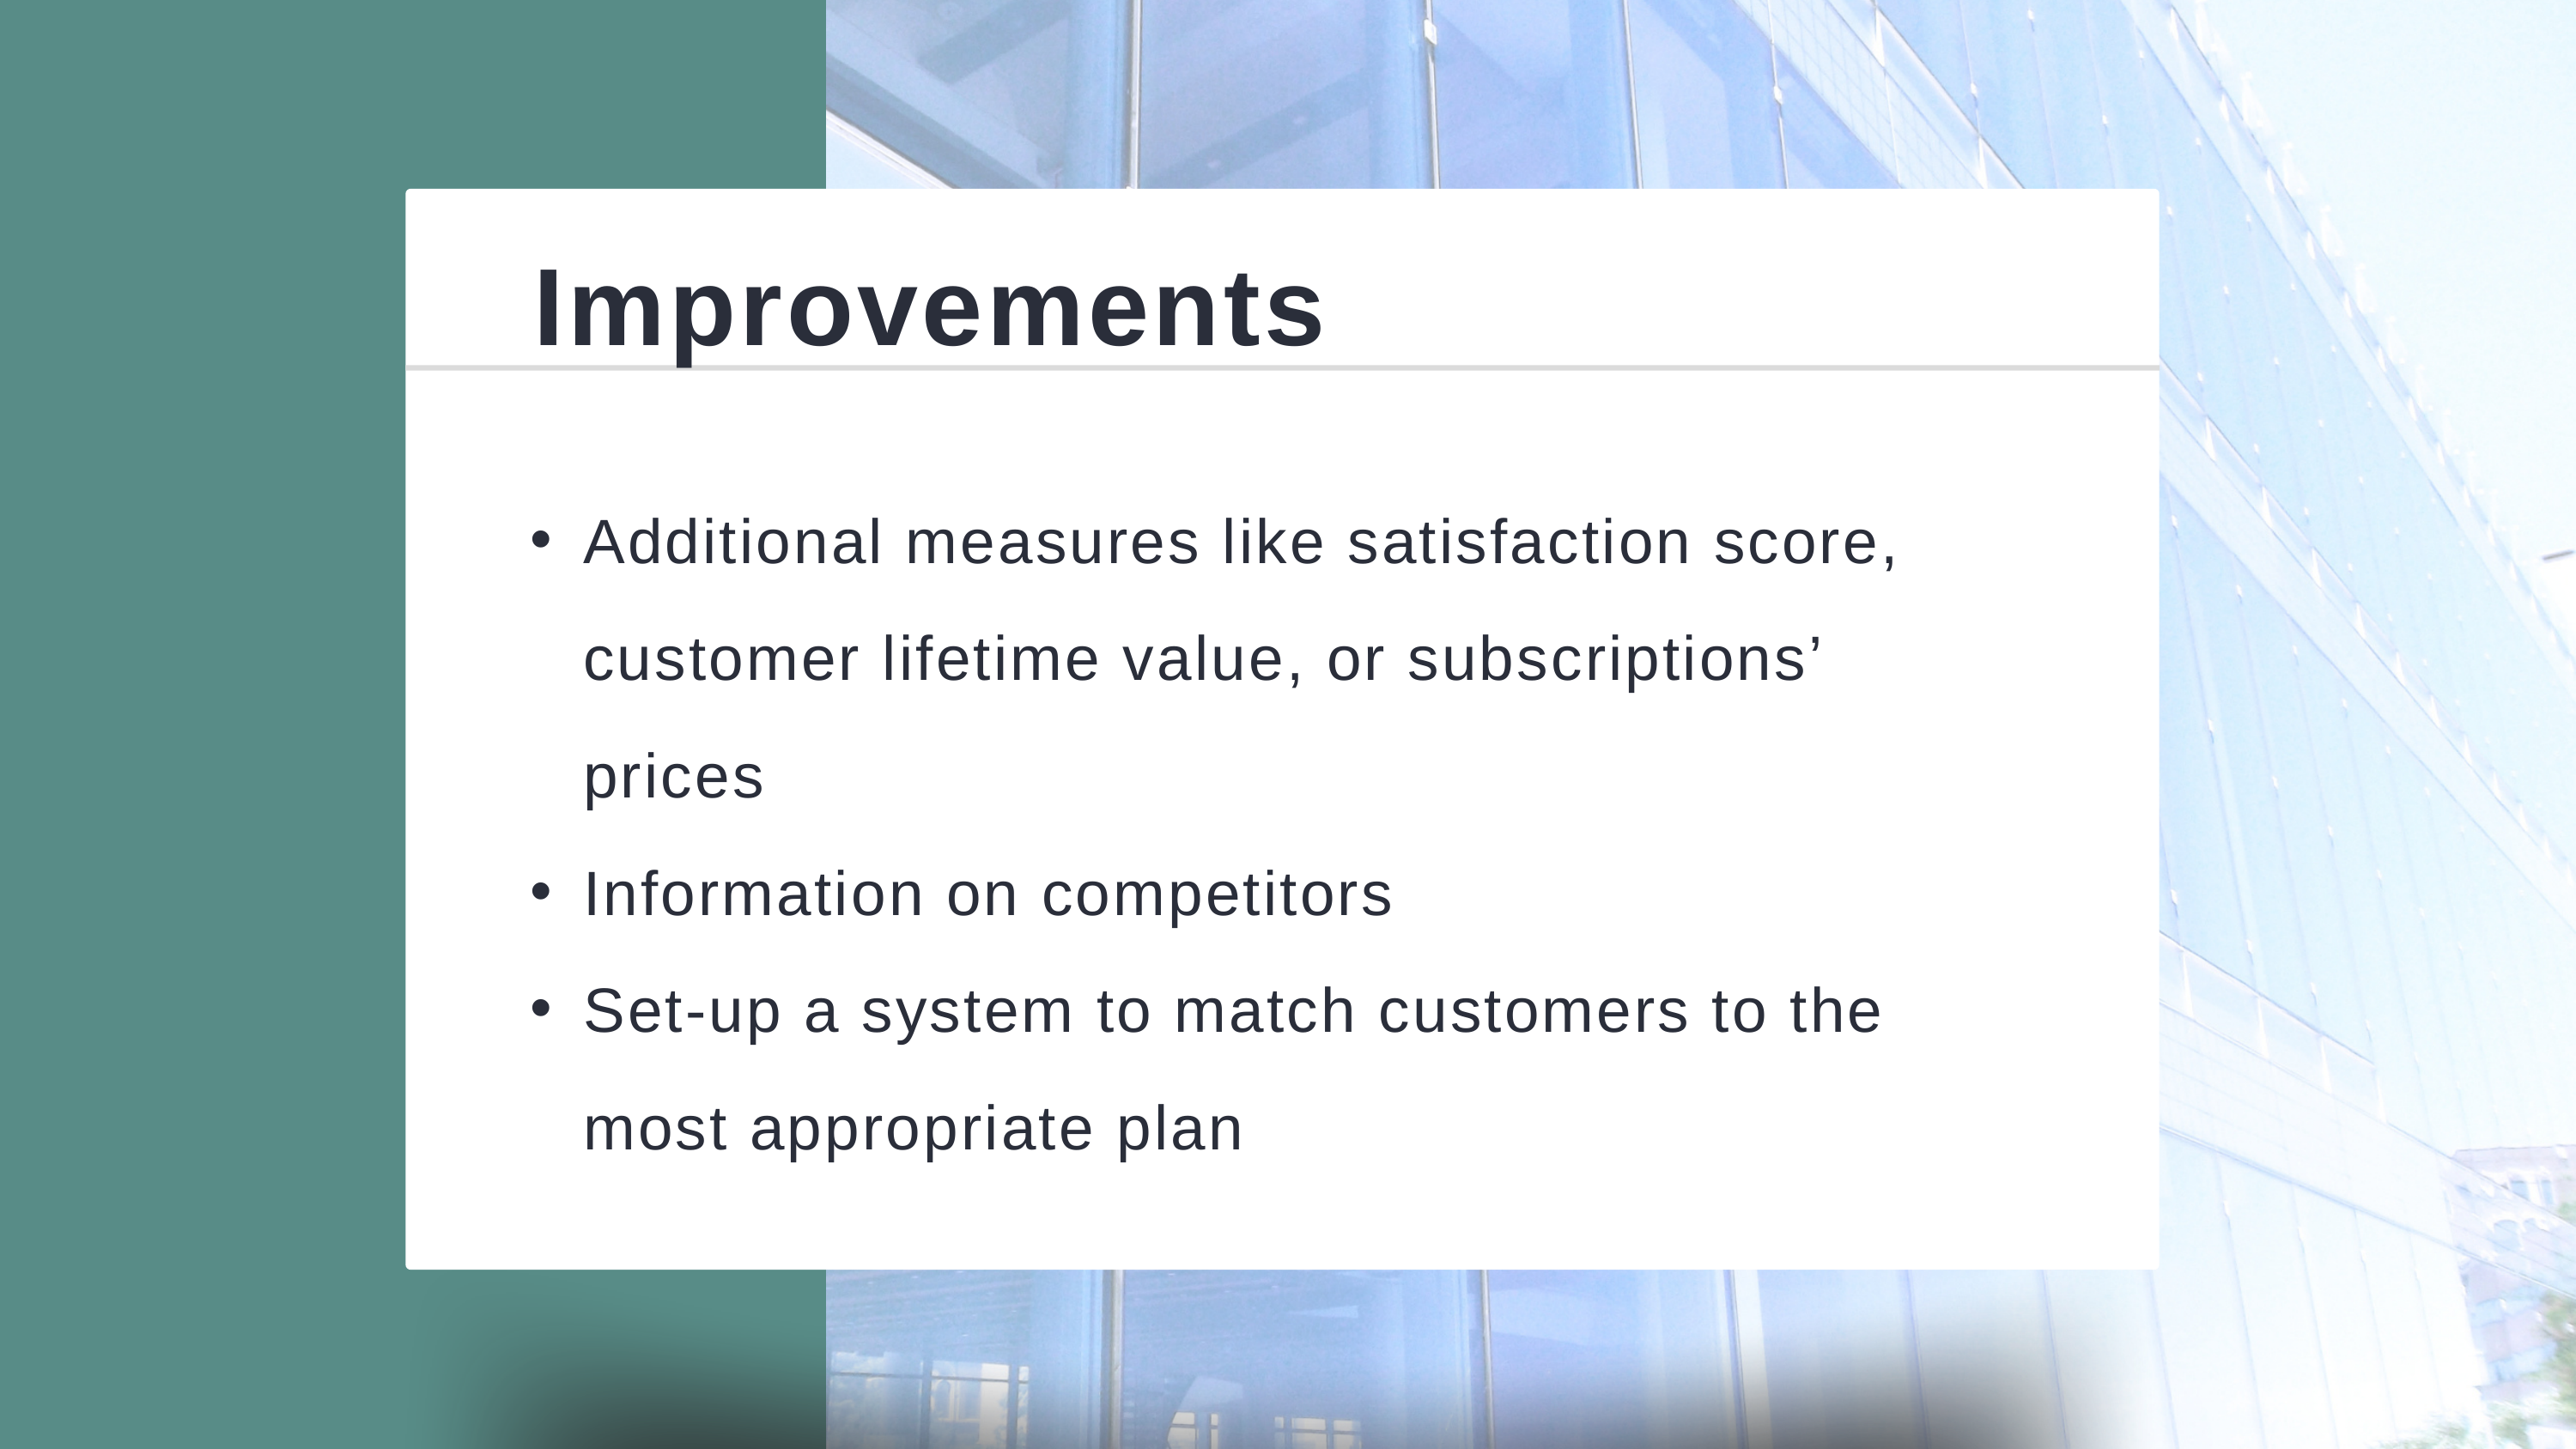

Improvements

Additional measures like satisfaction score, customer lifetime value, or subscriptions’ prices
Information on competitors
Set-up a system to match customers to the most appropriate plan